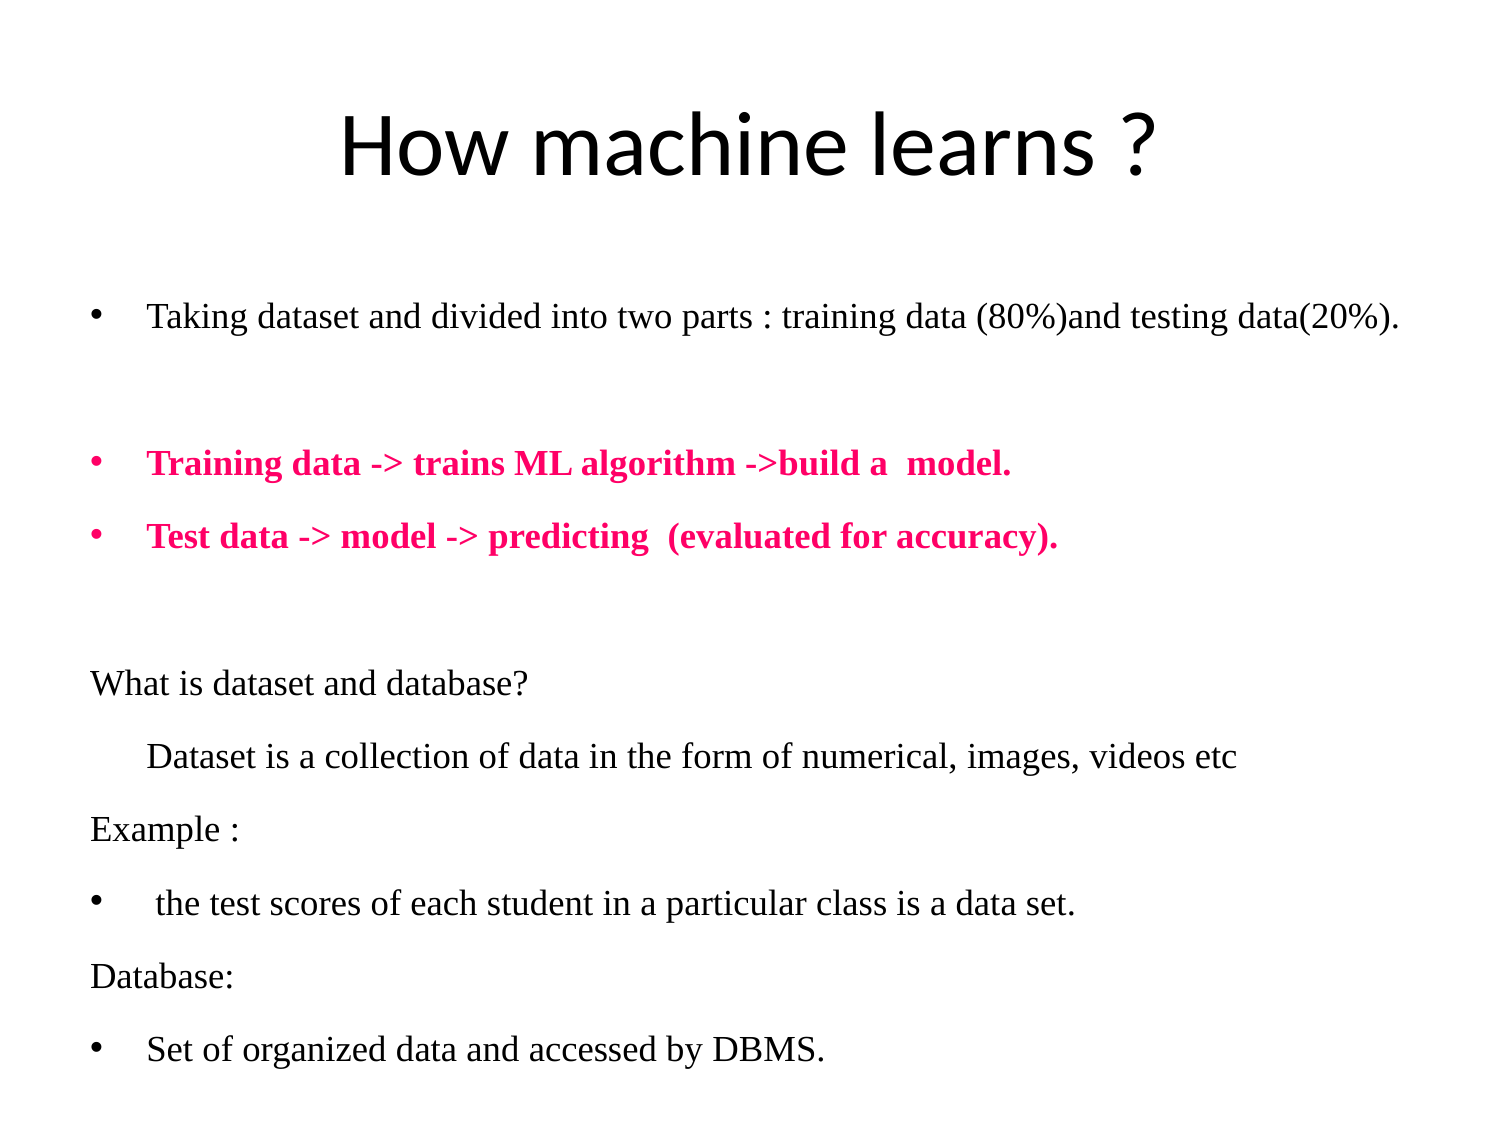

# How machine learns ?
Taking dataset and divided into two parts : training data (80%)and testing data(20%).

Training data -> trains ML algorithm ->build a  model.
Test data -> model -> predicting  (evaluated for accuracy).

What is dataset and database?
	Dataset is a collection of data in the form of numerical, images, videos etc
Example :
 the test scores of each student in a particular class is a data set.
Database:
Set of organized data and accessed by DBMS.